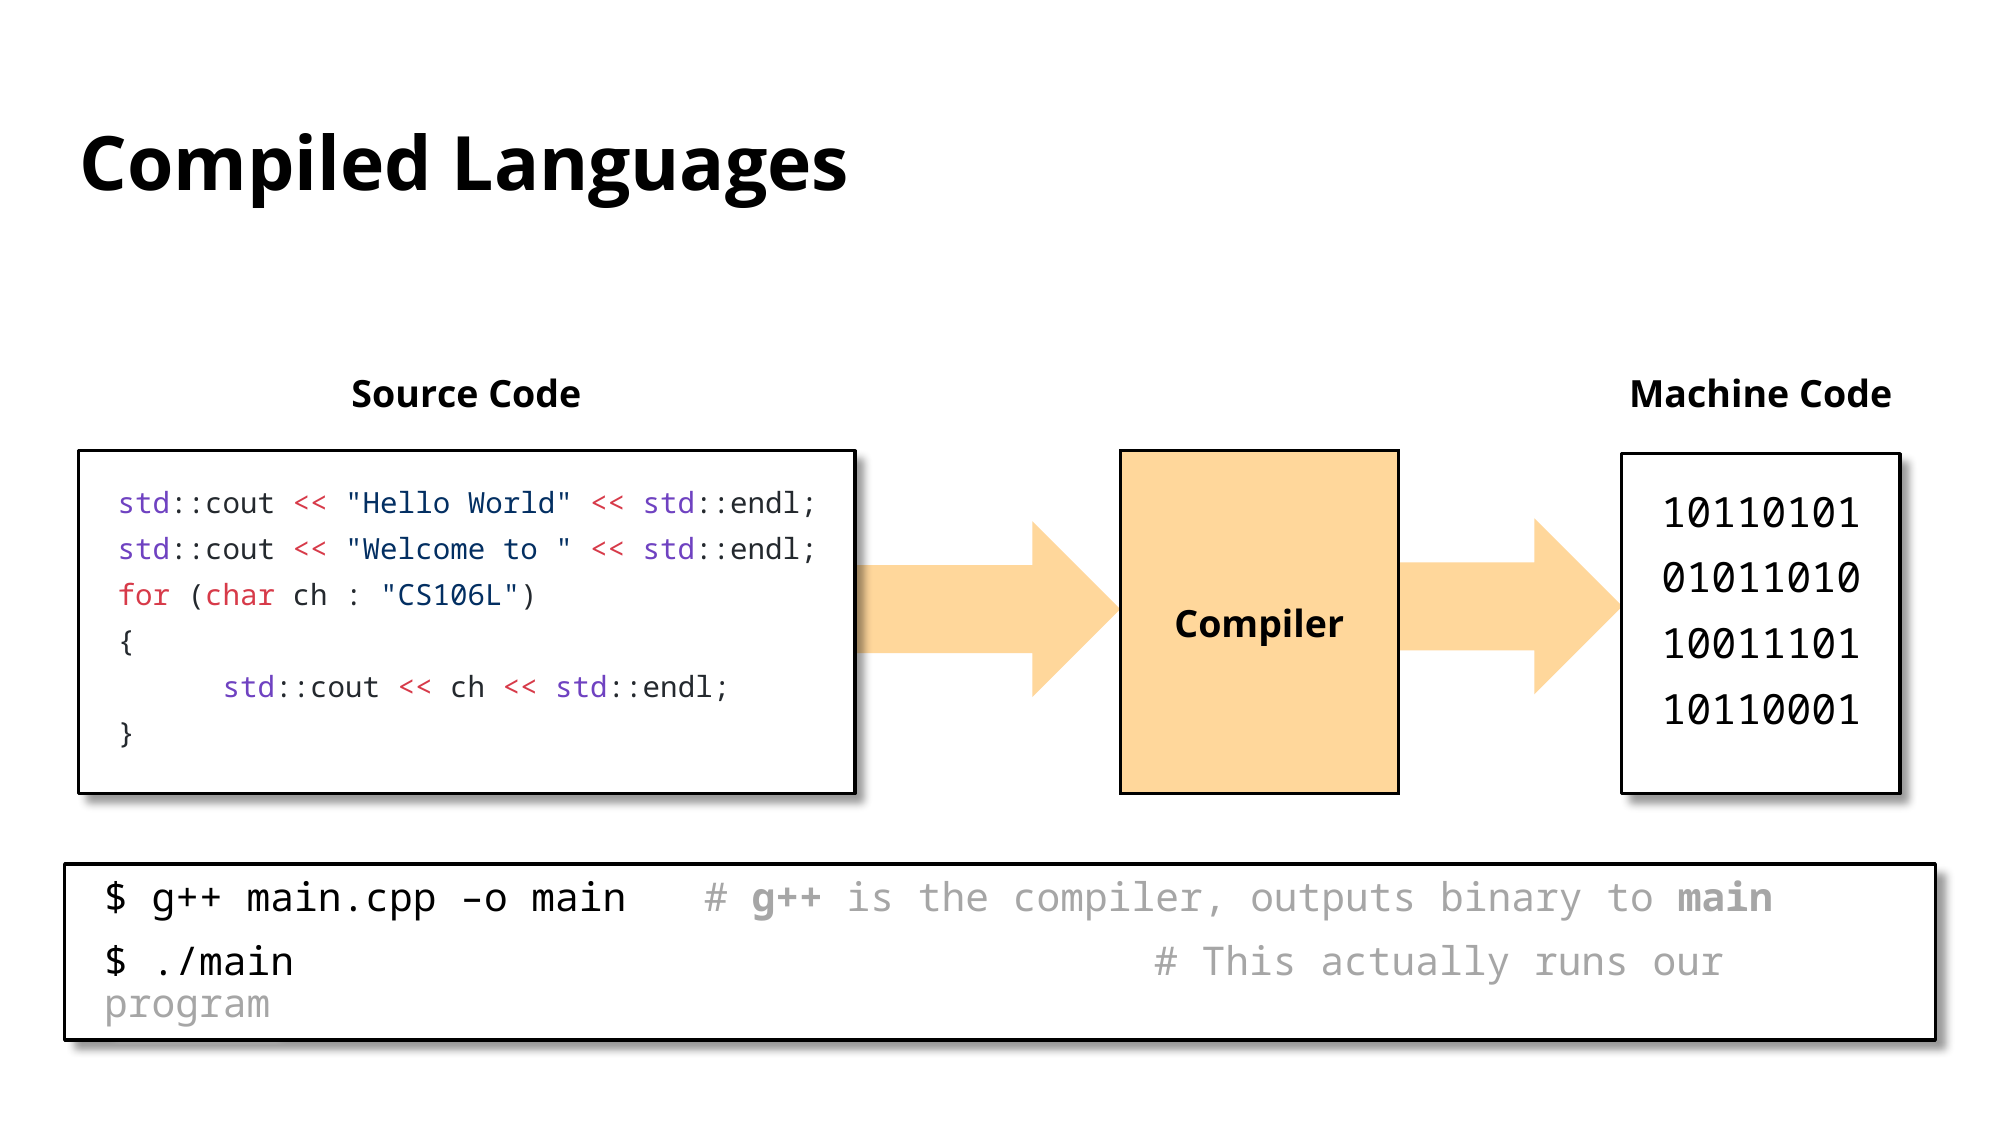

# Compiled Languages
Machine Code
Source Code
std::cout << "Hello World" << std::endl;
std::cout << "Welcome to " << std::endl;
for (char ch : "CS106L")
{
	std::cout << ch << std::endl;
}
Compiler
10110101
01011010
10011101
10110001

$ g++ main.cpp –o main 	# g++ is the compiler, outputs binary to main
$ ./main						# This actually runs our program